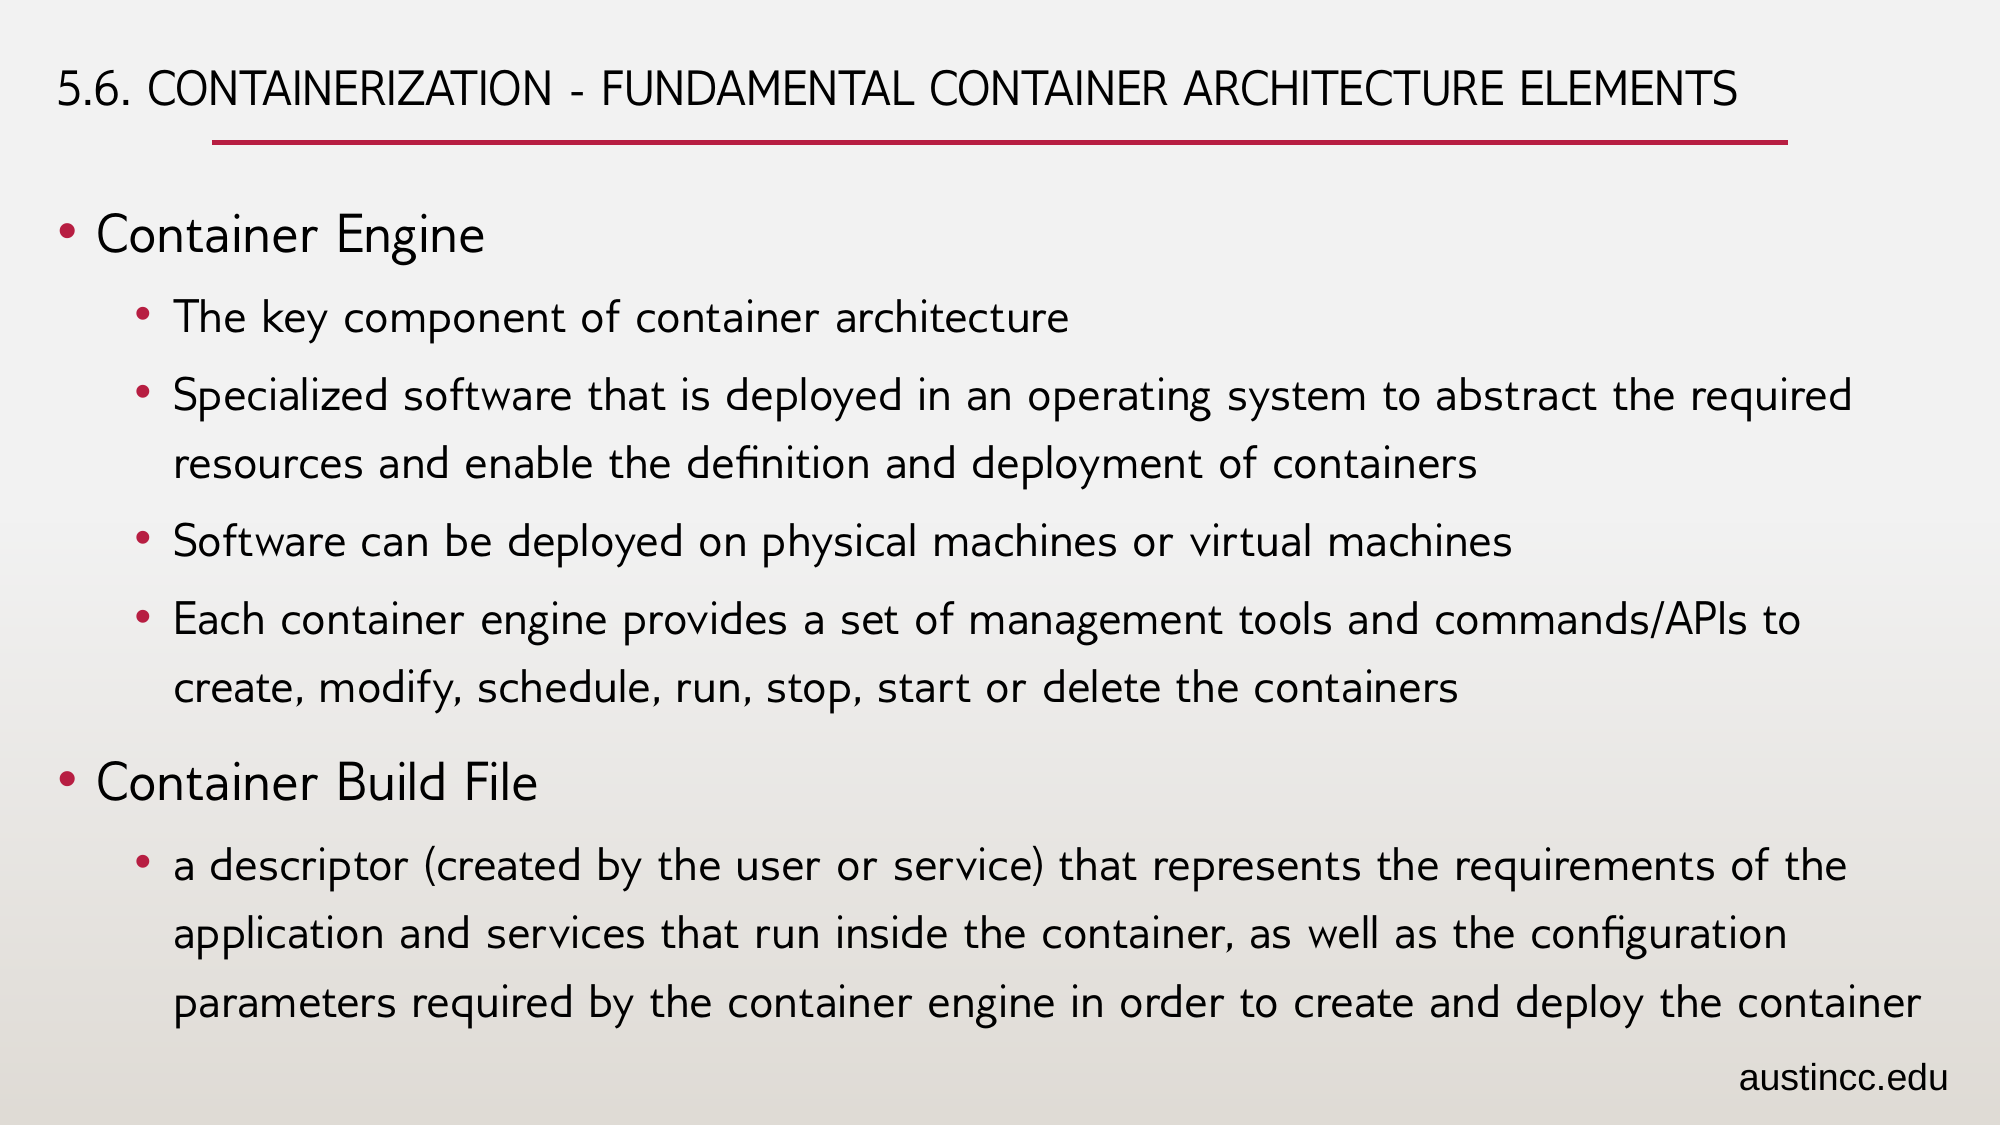

# 5.6. Containerization - Fundamental Container Architecture Elements
Container Engine
The key component of container architecture
Specialized software that is deployed in an operating system to abstract the required resources and enable the definition and deployment of containers
Software can be deployed on physical machines or virtual machines
Each container engine provides a set of management tools and commands/APIs to create, modify, schedule, run, stop, start or delete the containers
Container Build File
a descriptor (created by the user or service) that represents the requirements of the application and services that run inside the container, as well as the configuration parameters required by the container engine in order to create and deploy the container